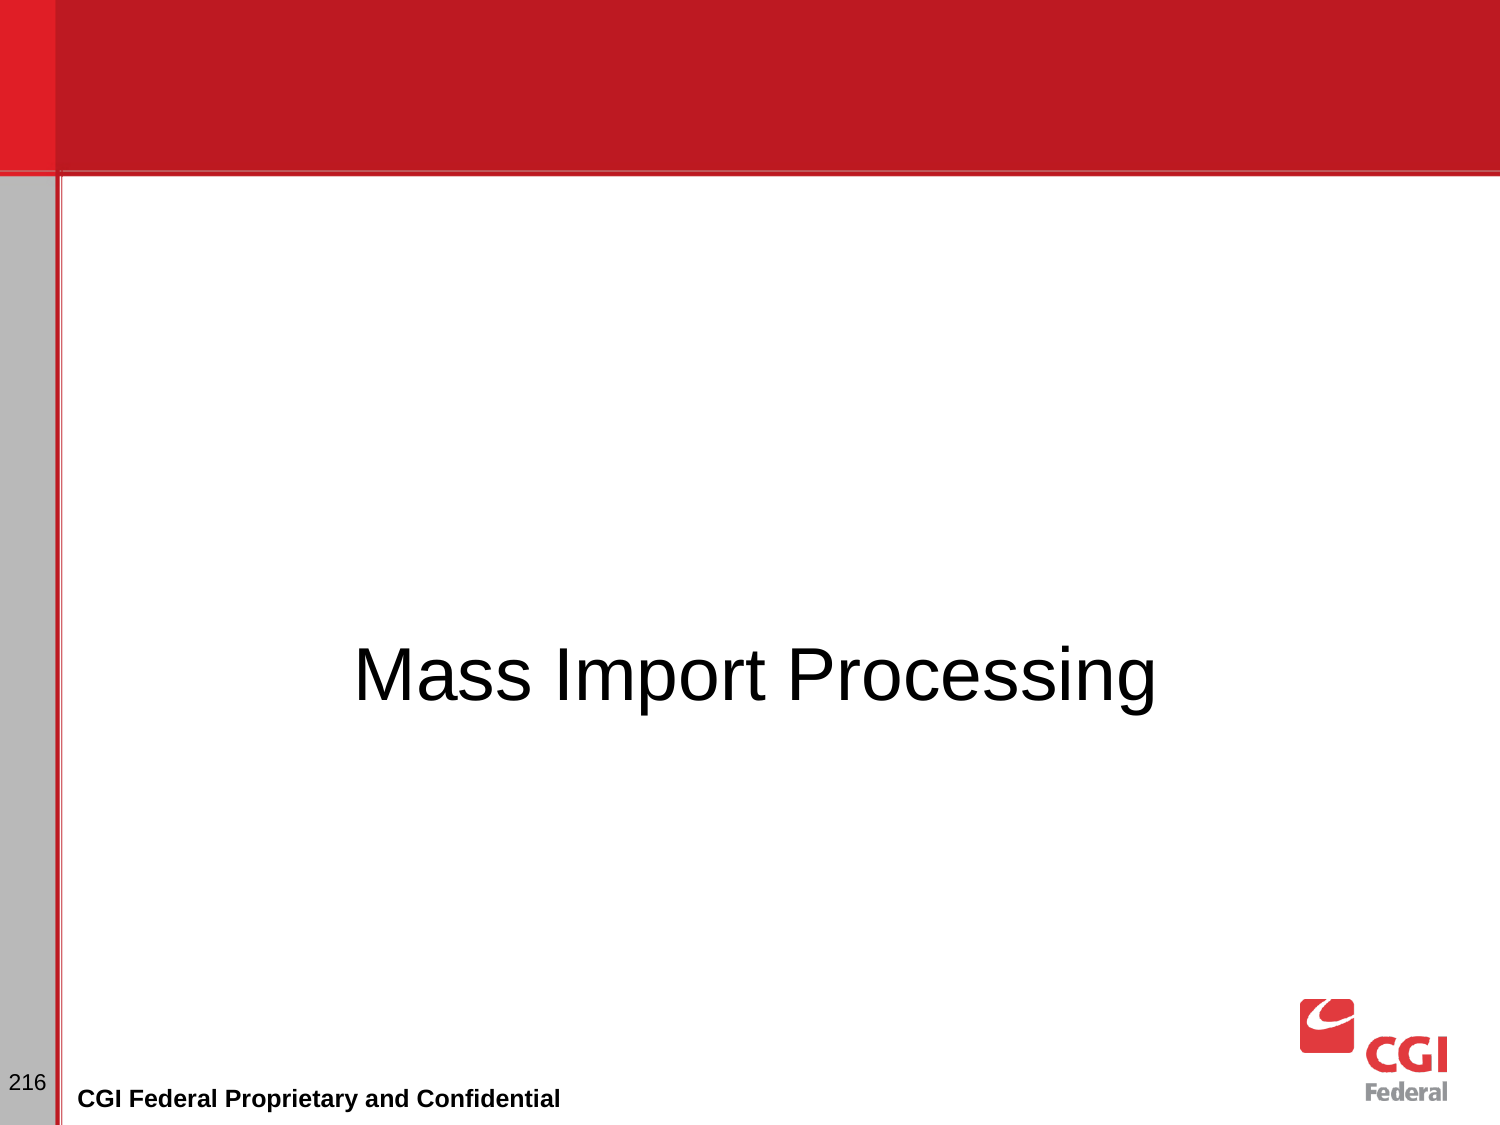

Mass Import Processing
# Dunning
216
CGI Federal Proprietary and Confidential